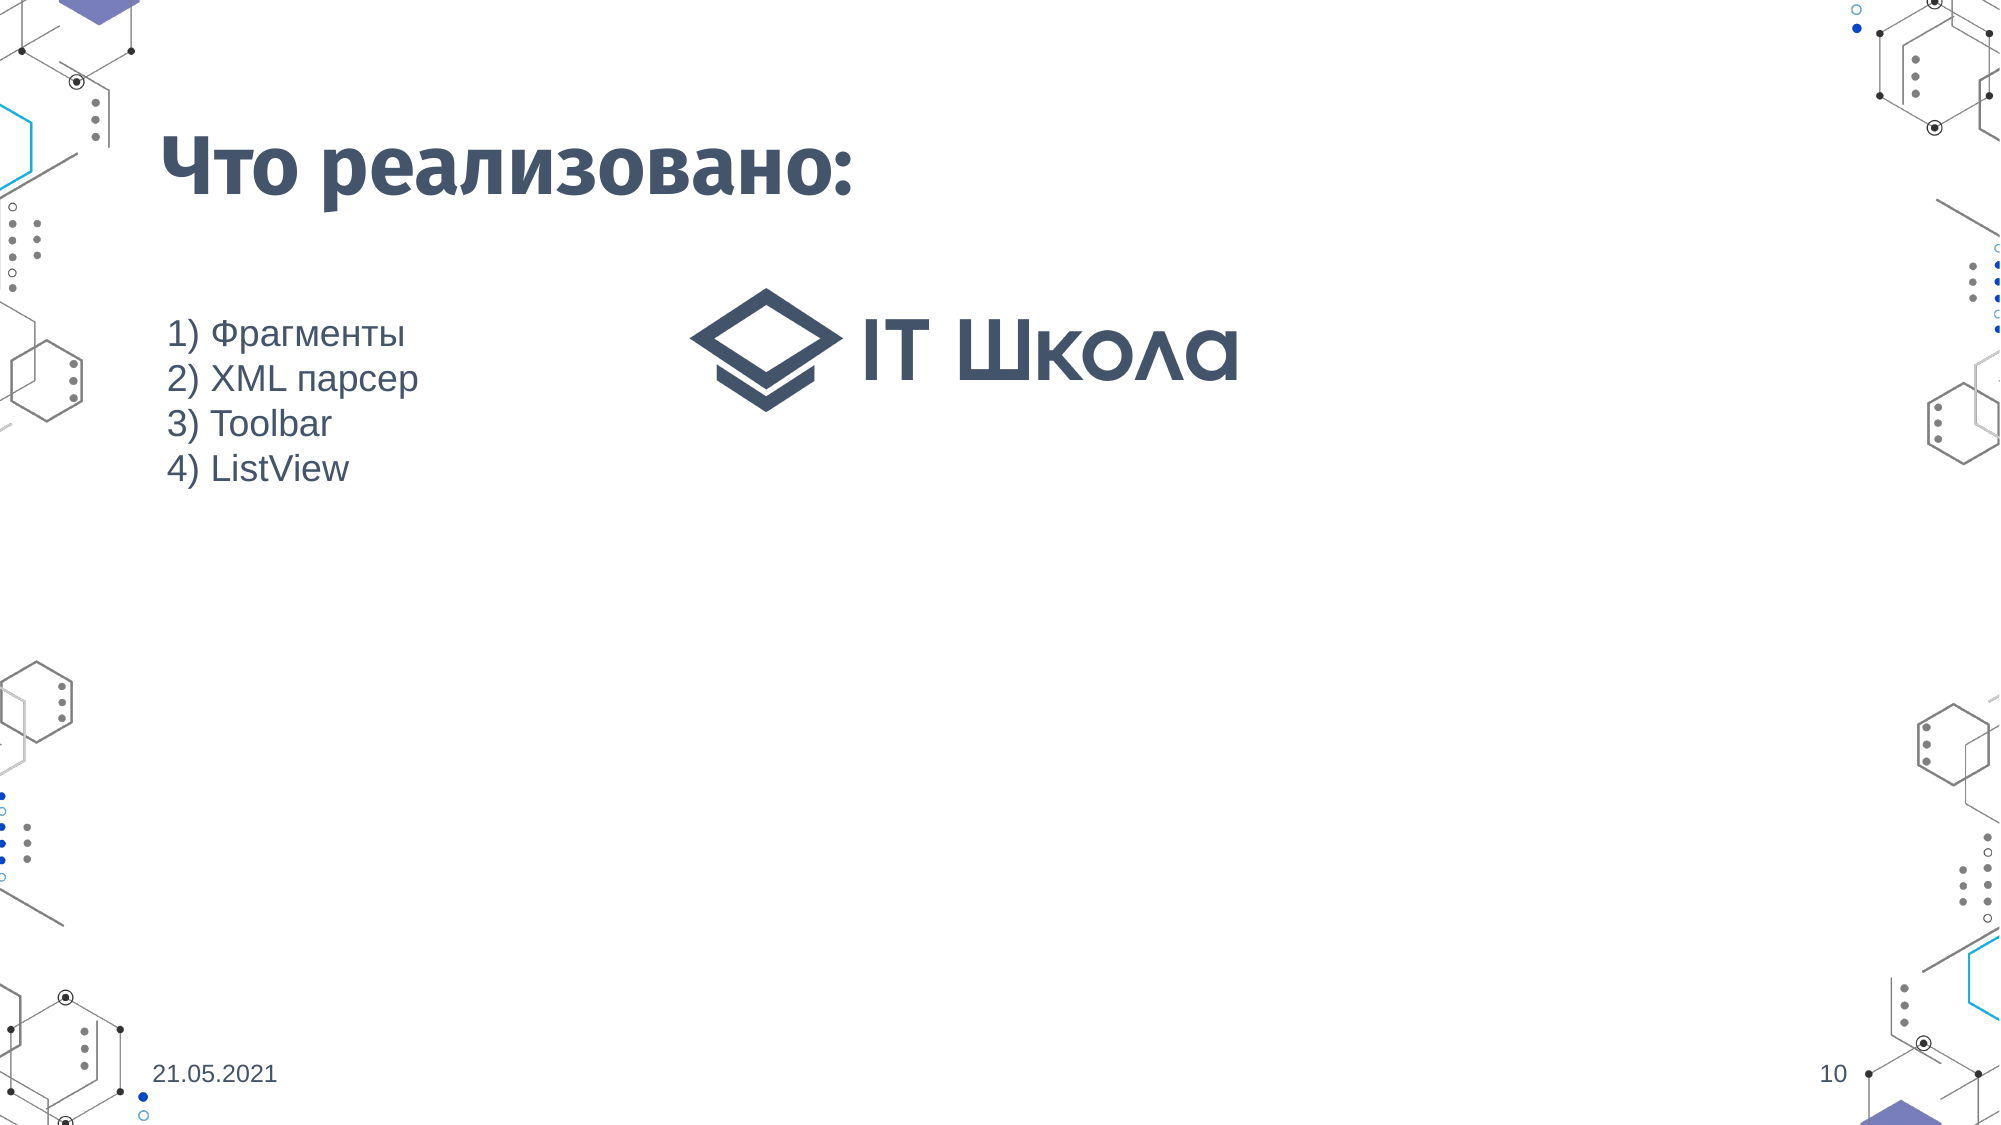

# Что реализовано:
1) Фрагменты
2) XML парсер
3) Toolbar
4) ListView
Текст слайда
21.05.2021
10